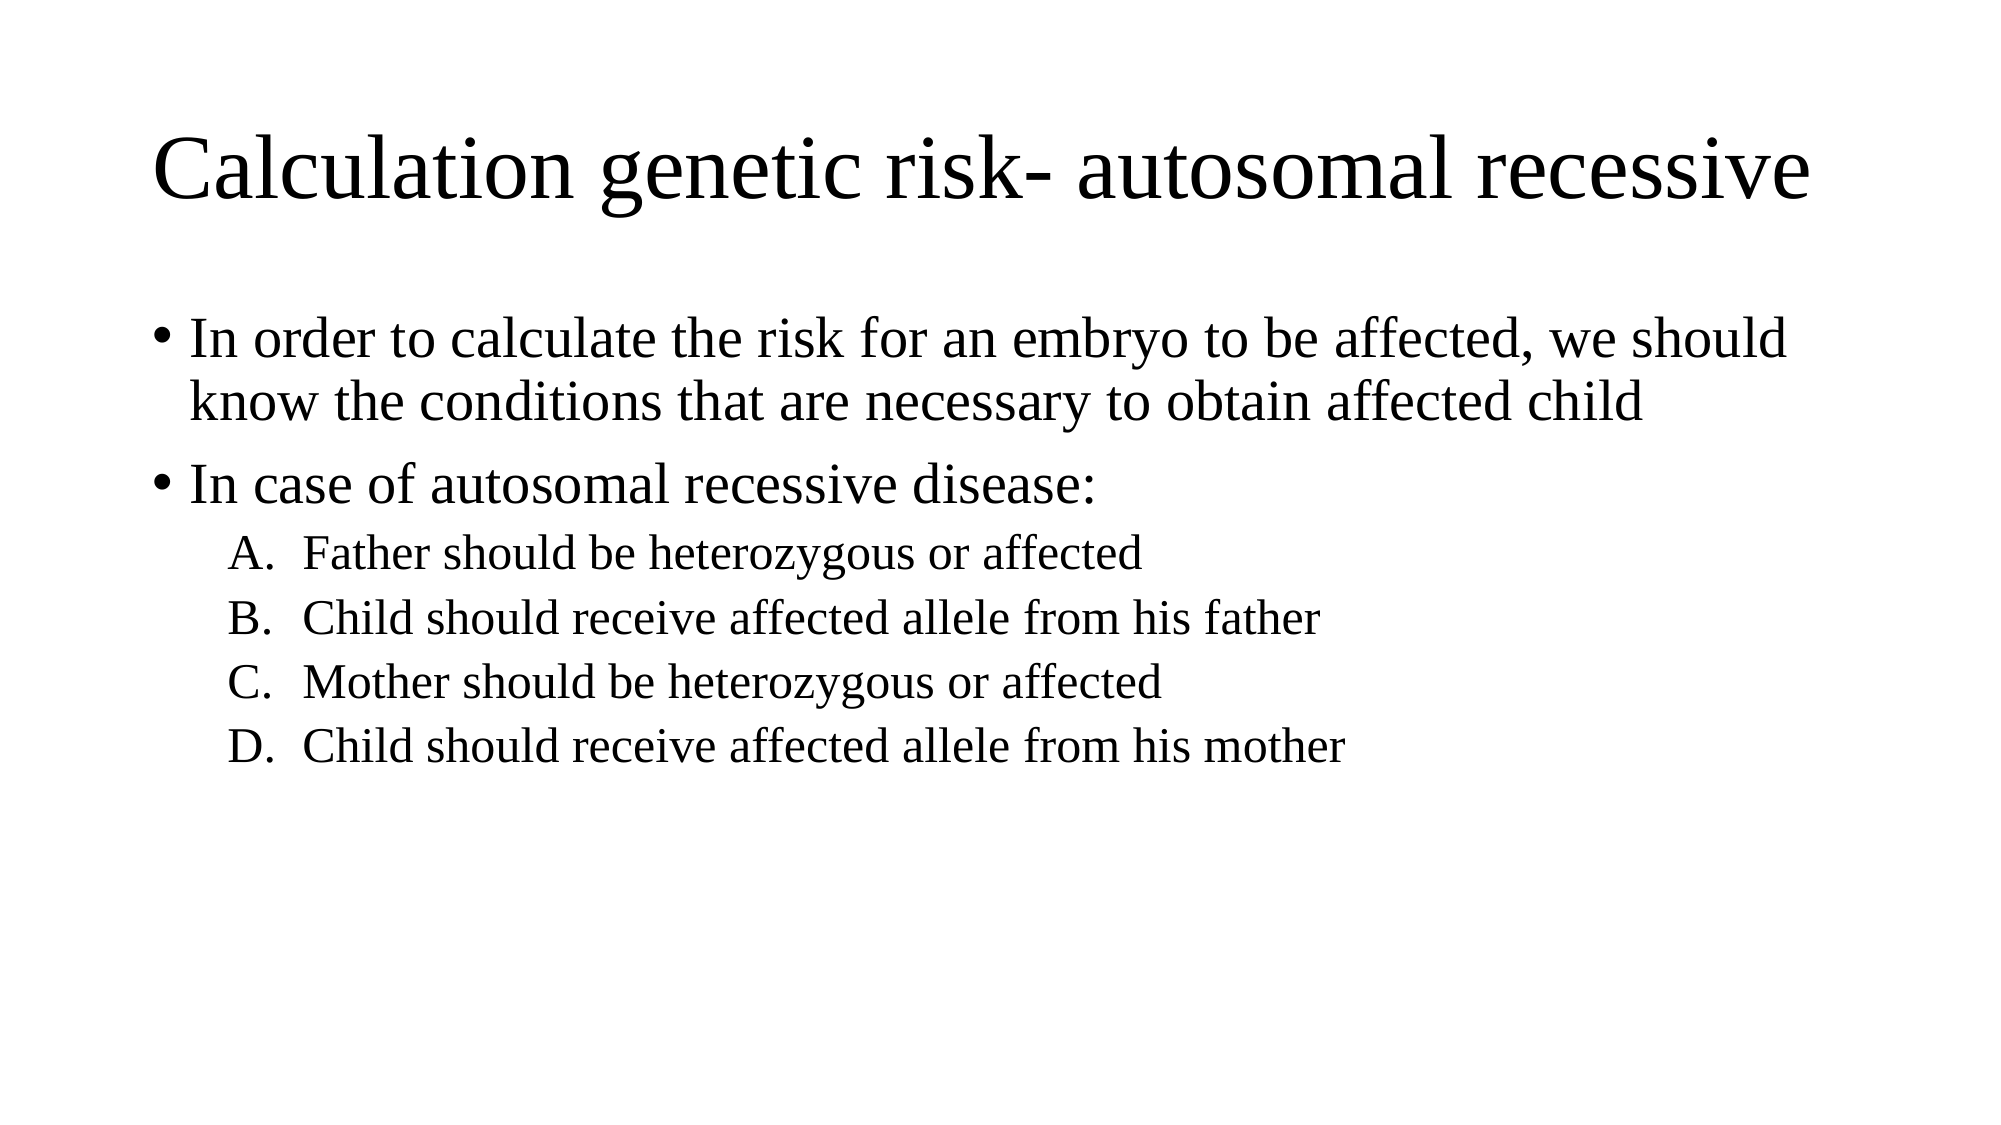

# Calculation genetic risk- autosomal recessive
In order to calculate the risk for an embryo to be affected, we should know the conditions that are necessary to obtain affected child
In case of autosomal recessive disease:
Father should be heterozygous or affected
Child should receive affected allele from his father
Mother should be heterozygous or affected
Child should receive affected allele from his mother